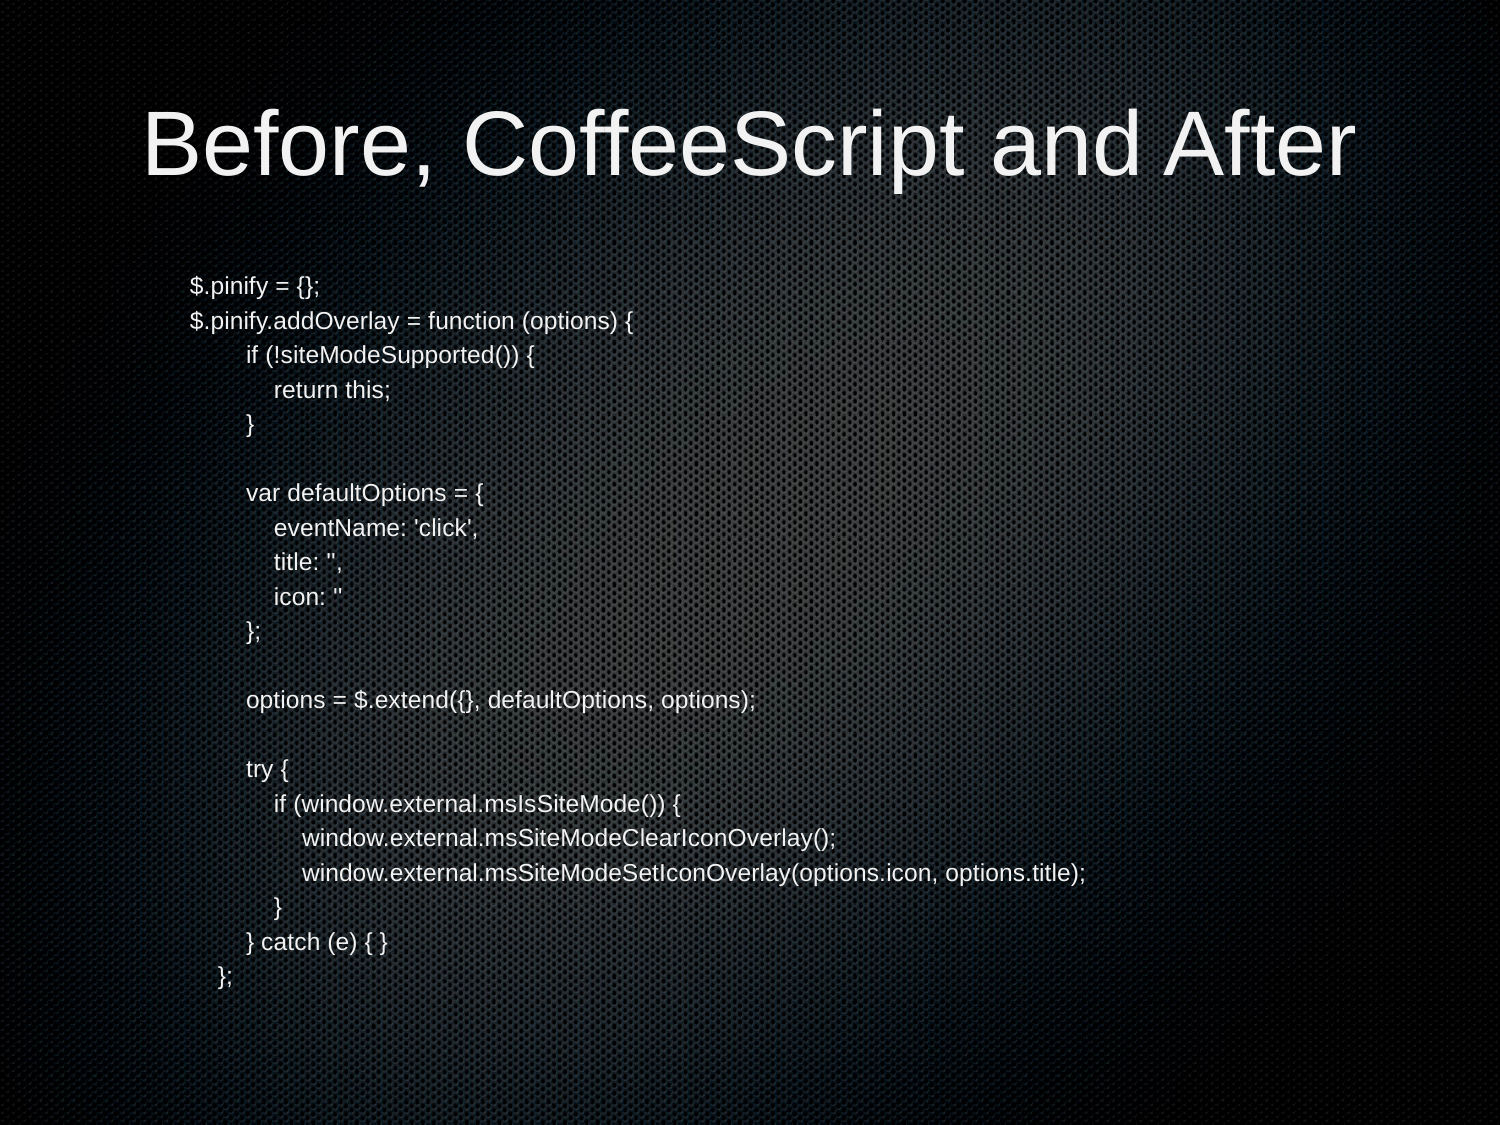

# Before, CoffeeScript and After
$.pinify = {};
$.pinify.addOverlay = function (options) {
        if (!siteModeSupported()) {
            return this;
        }

        var defaultOptions = {
            eventName: 'click',
            title: '',
            icon: ''
        };

        options = $.extend({}, defaultOptions, options);

        try {
            if (window.external.msIsSiteMode()) {
                window.external.msSiteModeClearIconOverlay();
                window.external.msSiteModeSetIconOverlay(options.icon, options.title);
            }
        } catch (e) { }
    };